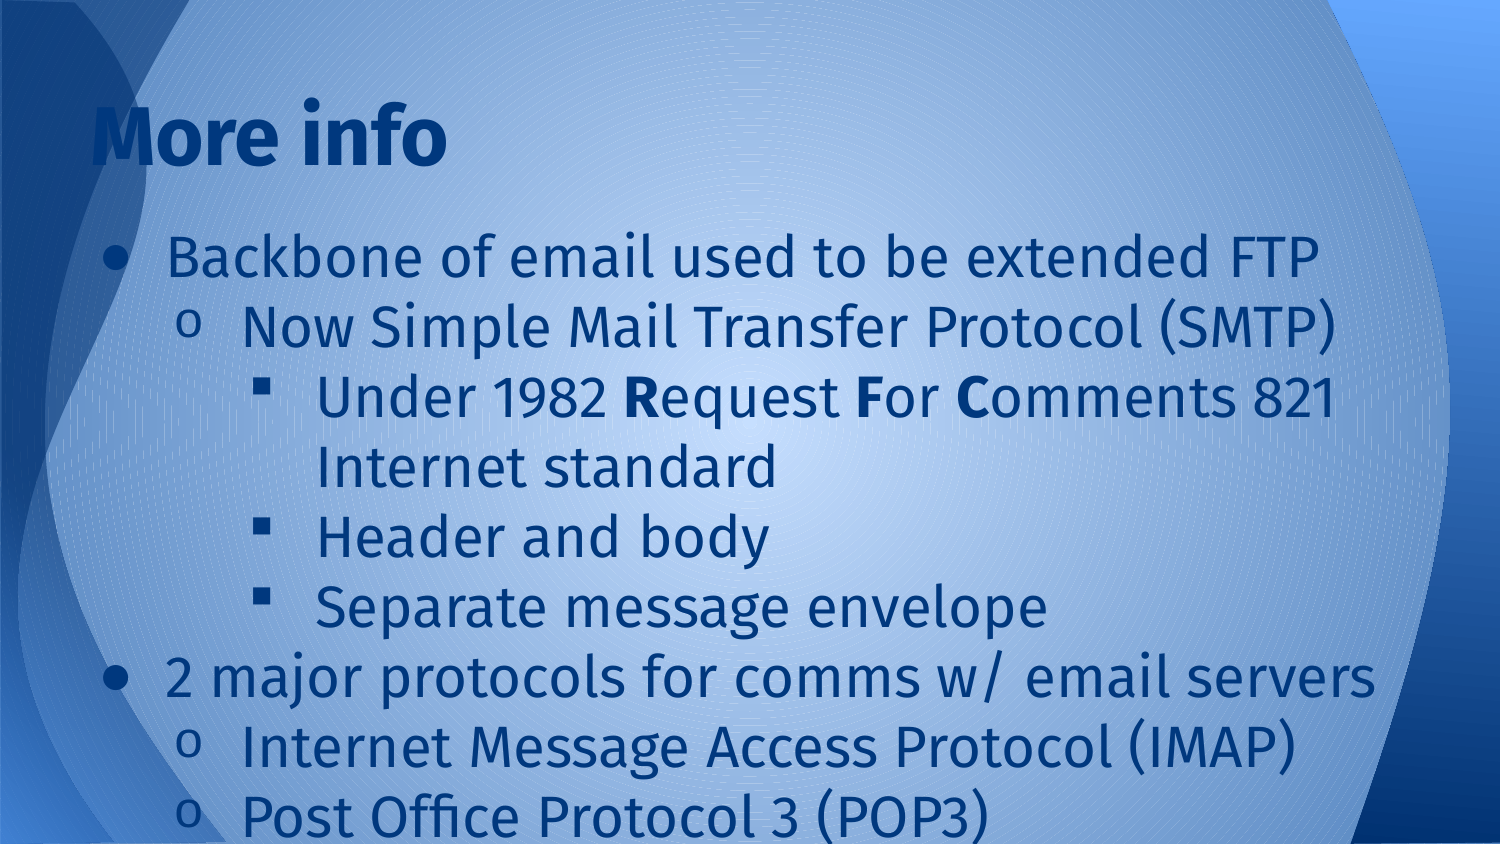

# More info
Backbone of email used to be extended FTP
Now Simple Mail Transfer Protocol (SMTP)
Under 1982 Request For Comments 821 Internet standard
Header and body
Separate message envelope
2 major protocols for comms w/ email servers
Internet Message Access Protocol (IMAP)
Post Office Protocol 3 (POP3)